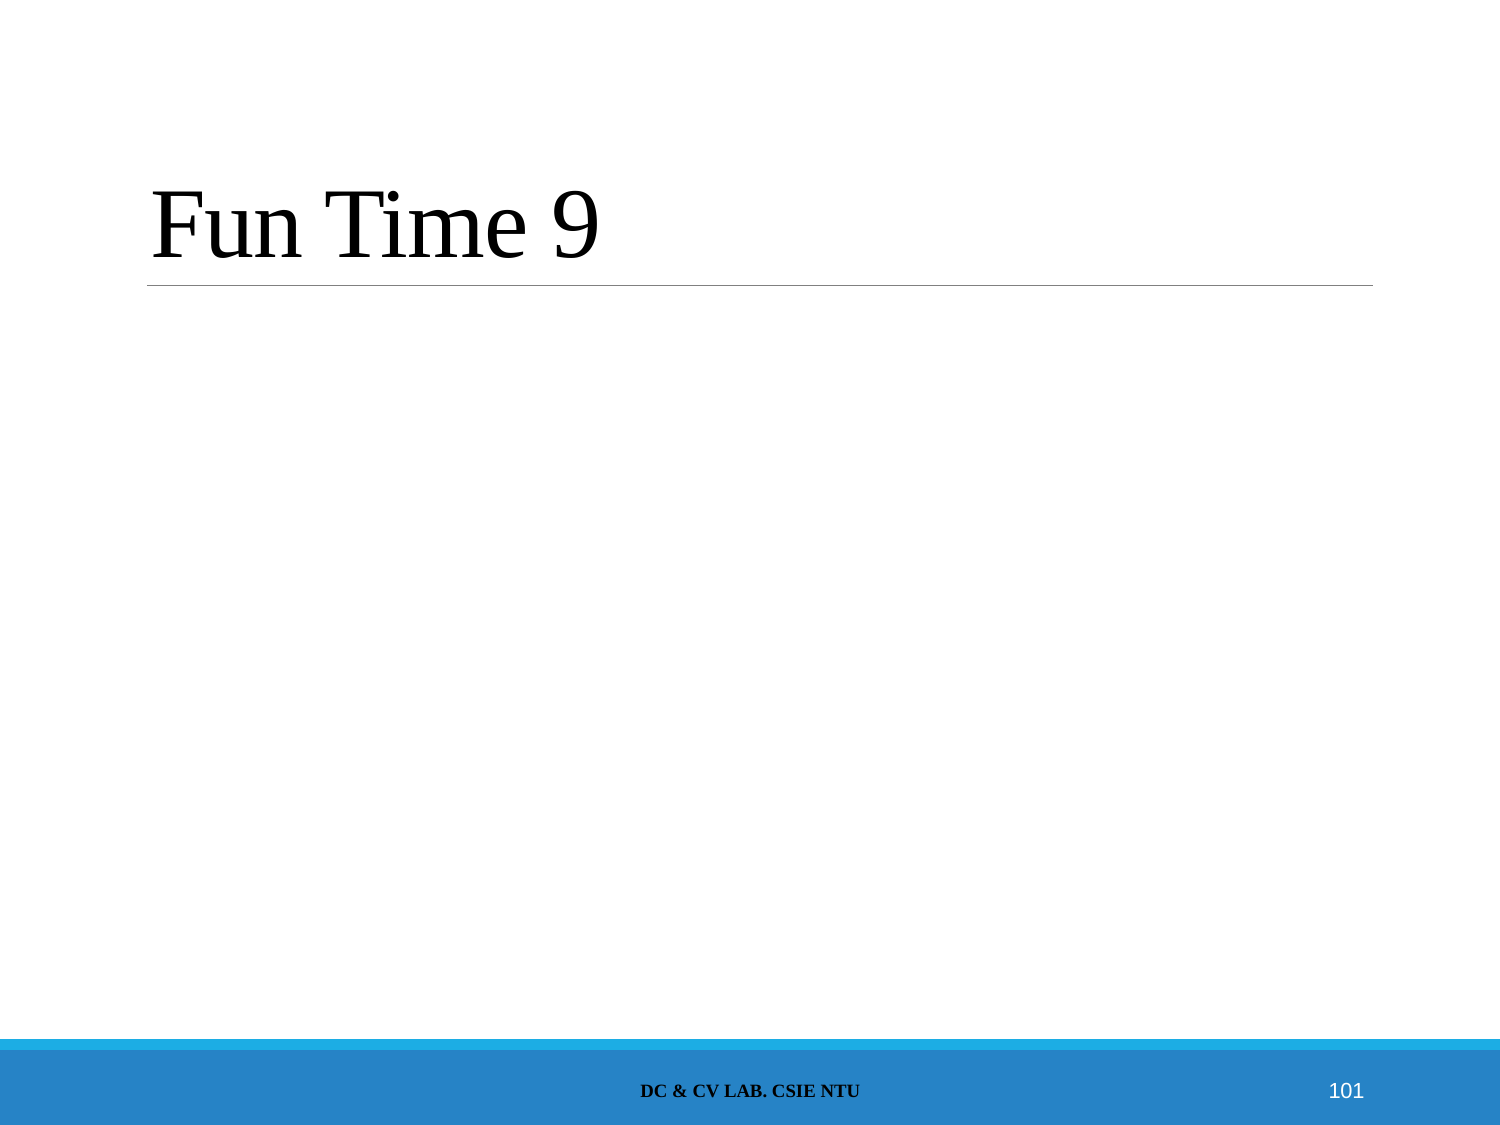

# Fun Time 9
DC & CV Lab. CSIE NTU
101